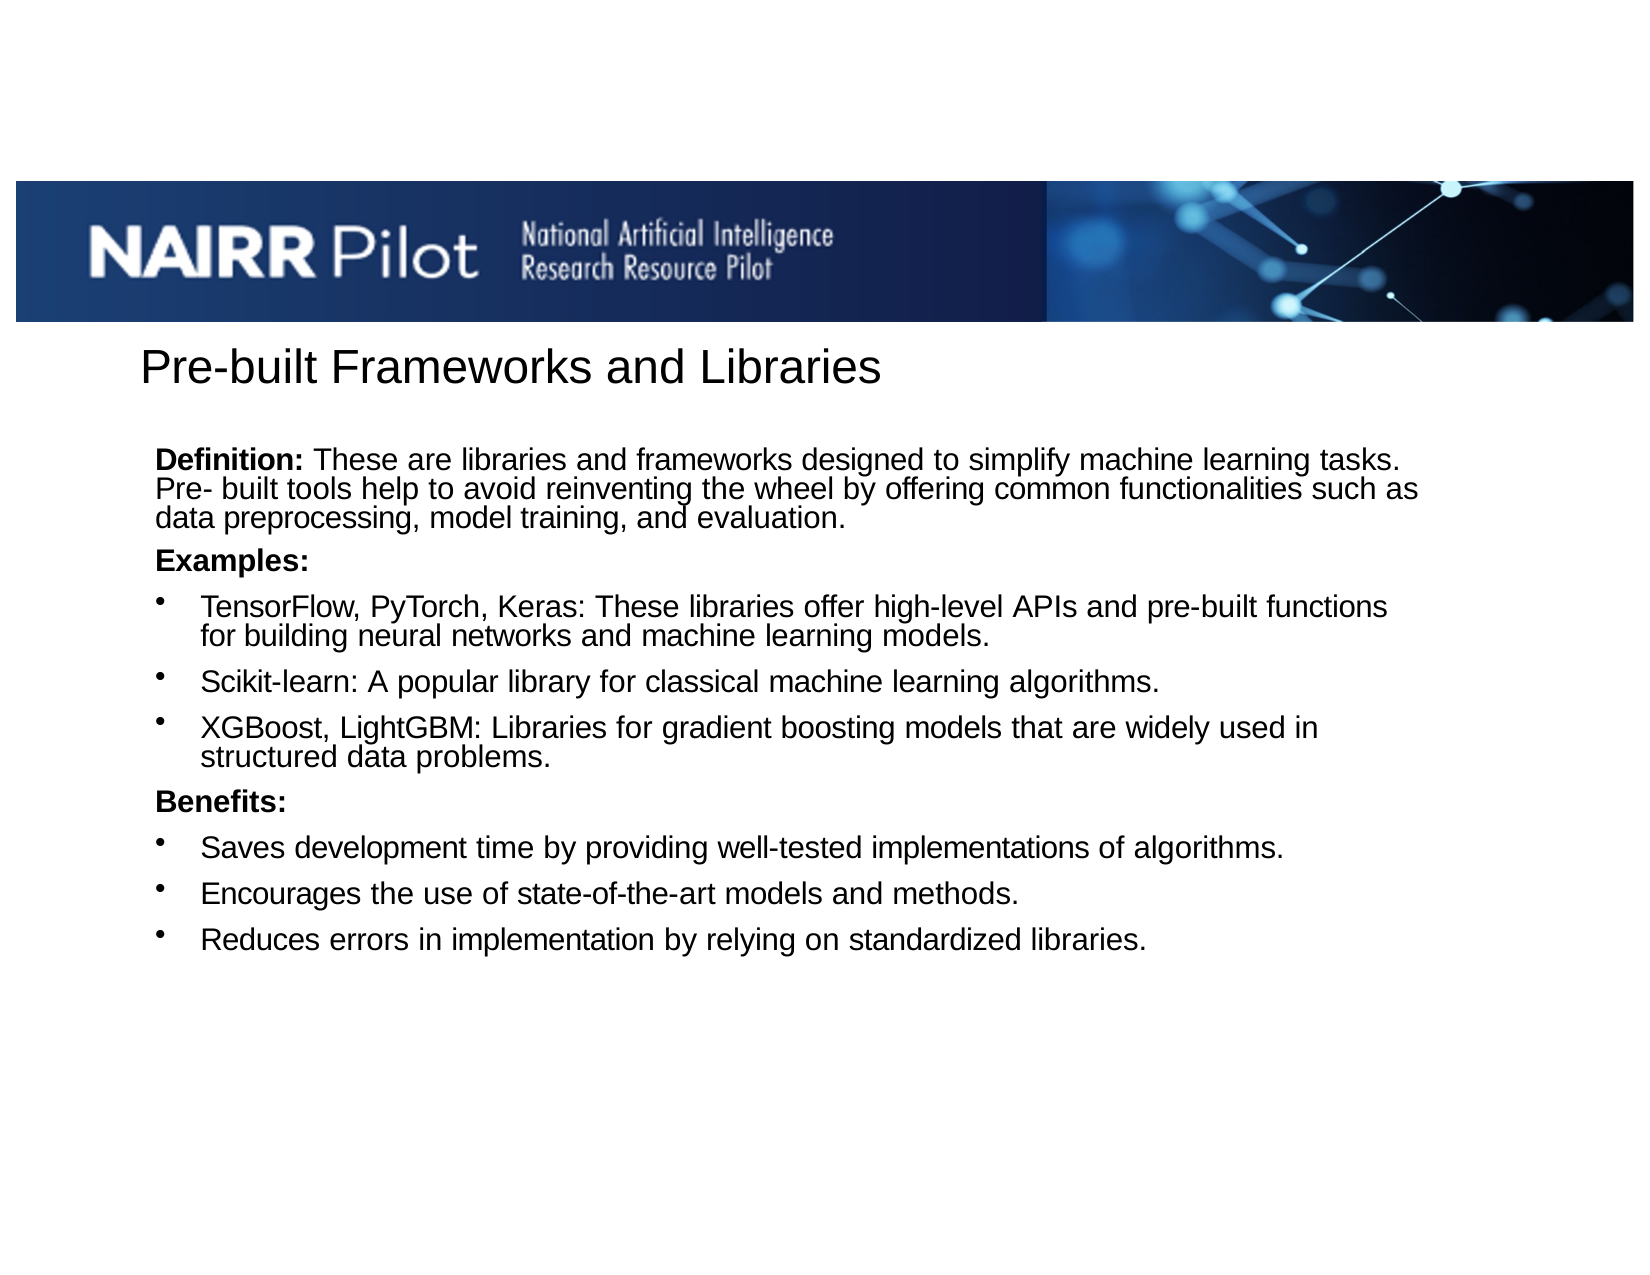

# Pre-built Frameworks and Libraries
Definition: These are libraries and frameworks designed to simplify machine learning tasks. Pre- built tools help to avoid reinventing the wheel by offering common functionalities such as data preprocessing, model training, and evaluation.
Examples:
TensorFlow, PyTorch, Keras: These libraries offer high-level APIs and pre-built functions for building neural networks and machine learning models.
Scikit-learn: A popular library for classical machine learning algorithms.
XGBoost, LightGBM: Libraries for gradient boosting models that are widely used in structured data problems.
Benefits:
Saves development time by providing well-tested implementations of algorithms.
Encourages the use of state-of-the-art models and methods.
Reduces errors in implementation by relying on standardized libraries.